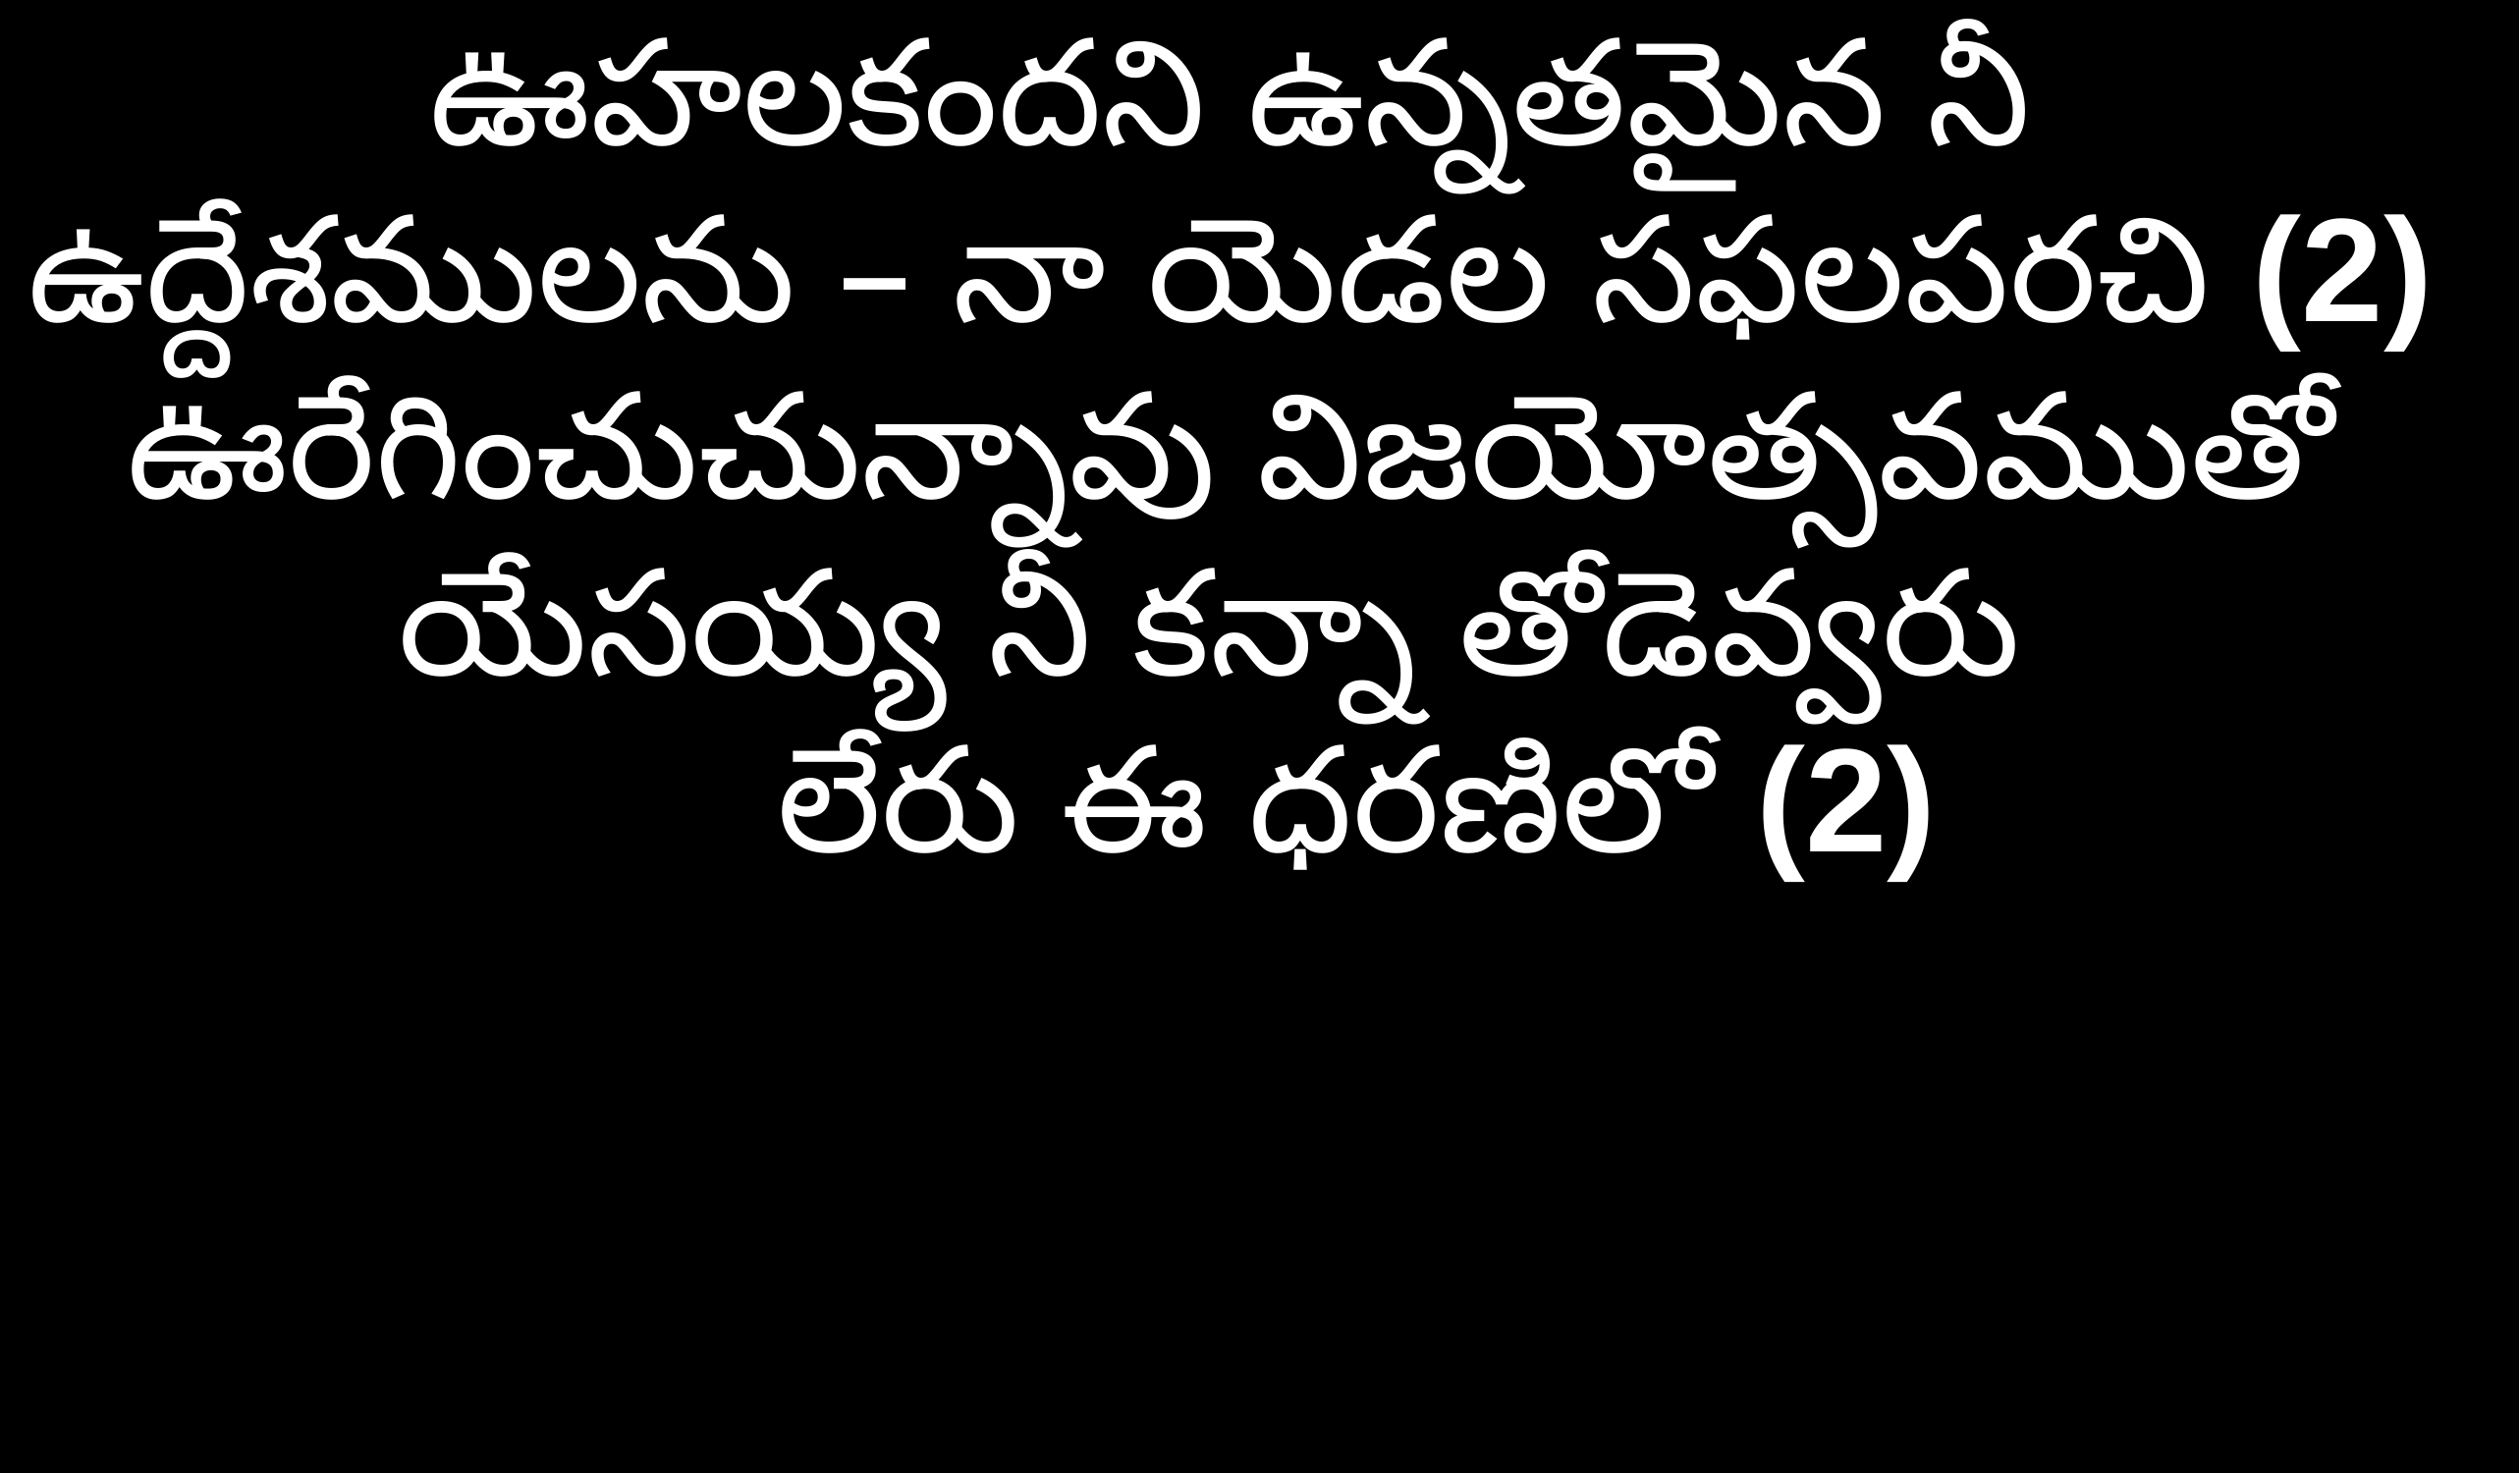

ఊహలకందని ఉన్నతమైన నీ
ఉద్దేశములను – నా యెడల సఫలపరచి (2)
ఊరేగించుచున్నావు విజయోత్సవముతో
యేసయ్య నీ కన్నా తోడెవ్వరు
        లేరు ఈ ధరణిలో (2)